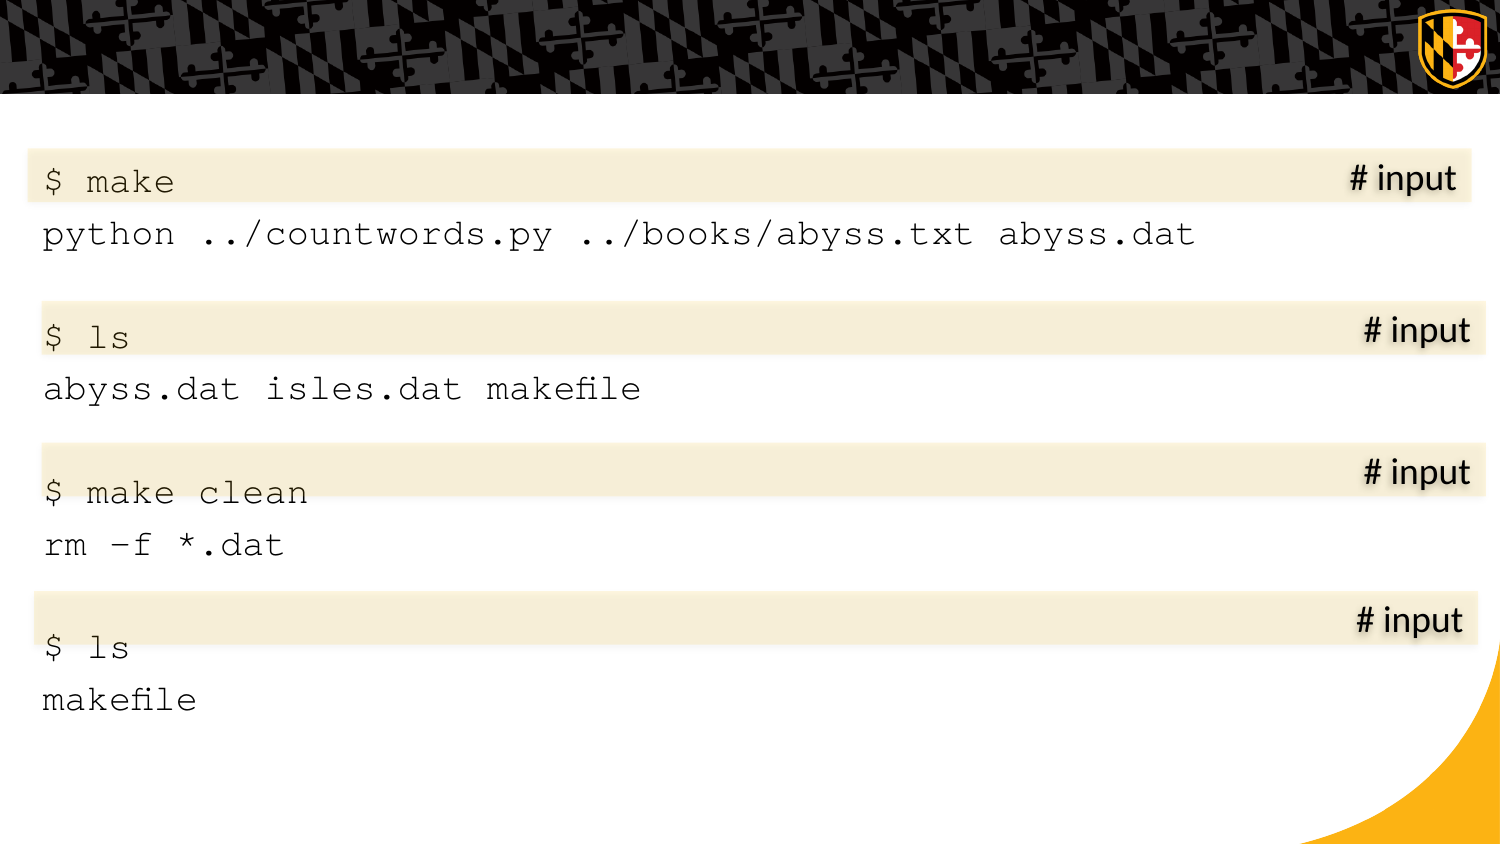

#
$ make
python ../countwords.py ../books/abyss.txt abyss.dat

$ ls
abyss.dat isles.dat makefile

$ make clean
rm -f *.dat

$ ls
makefile

# input
# input
# input
# input